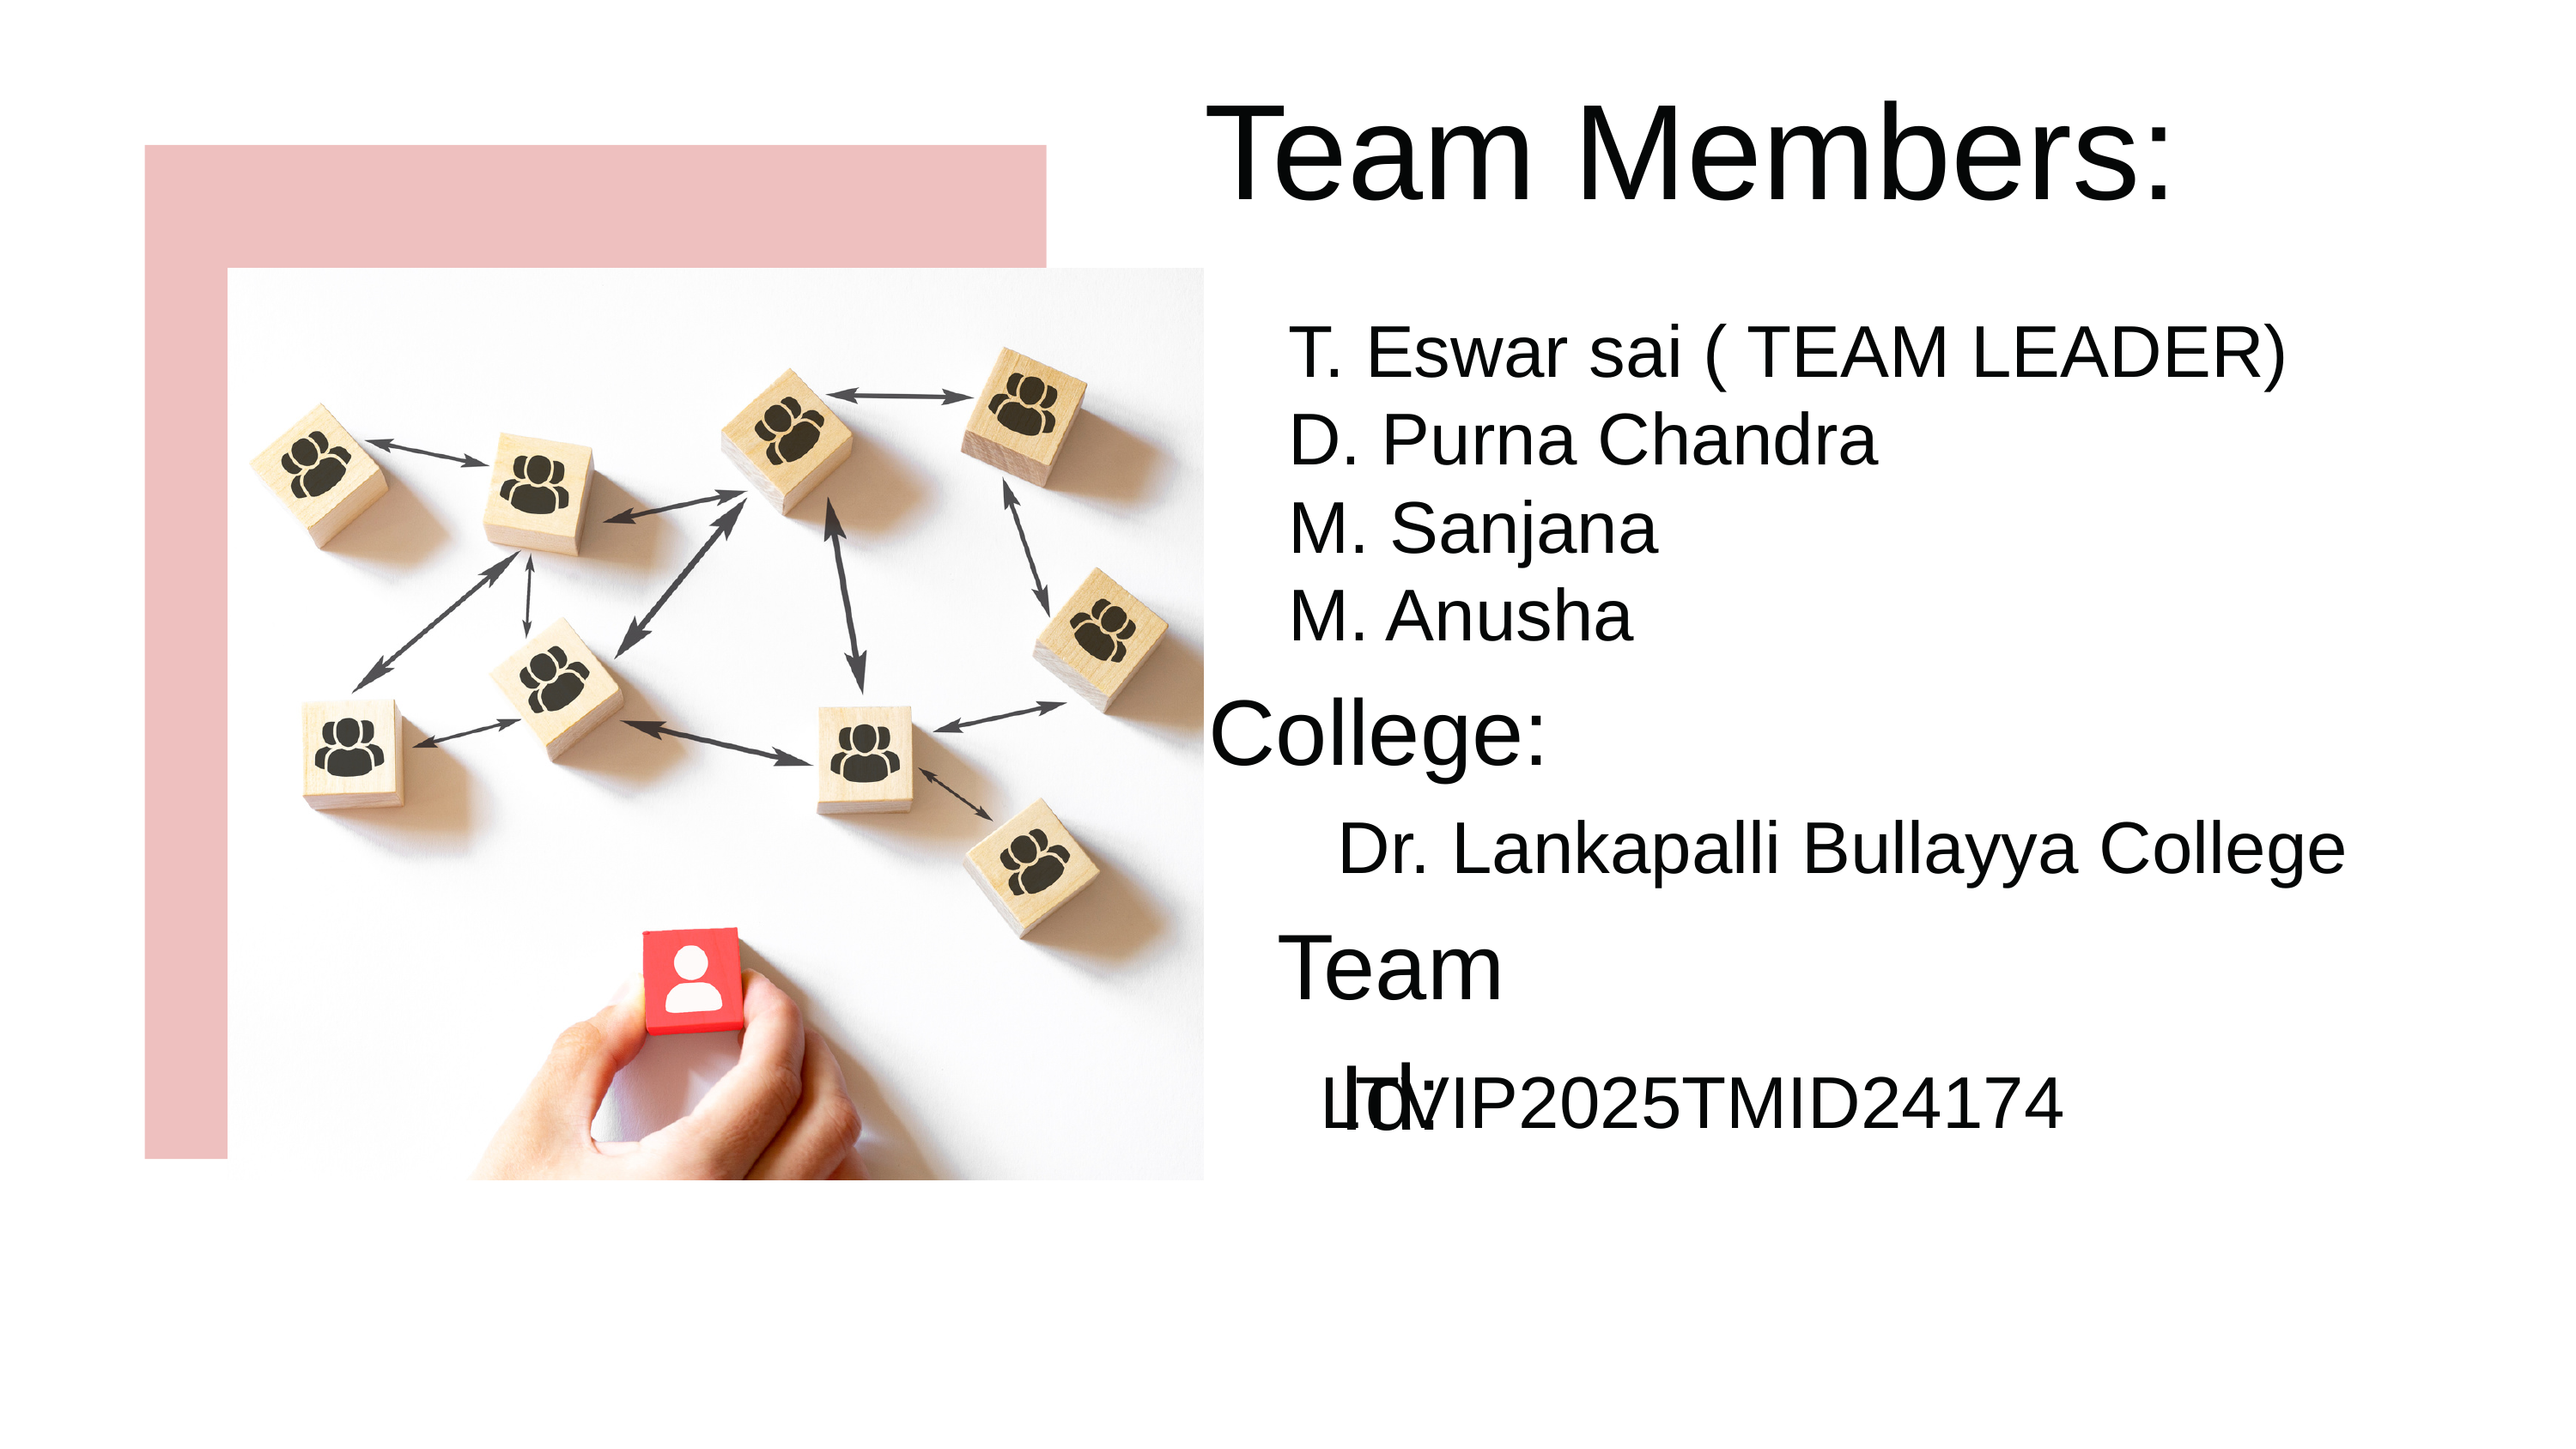

Team Members:

T. Eswar sai ( TEAM LEADER)
D. Purna Chandra
M. Sanjana
M. Anusha
College:
Dr. Lankapalli Bullayya College
Team Id:
LTVIP2025TMID24174